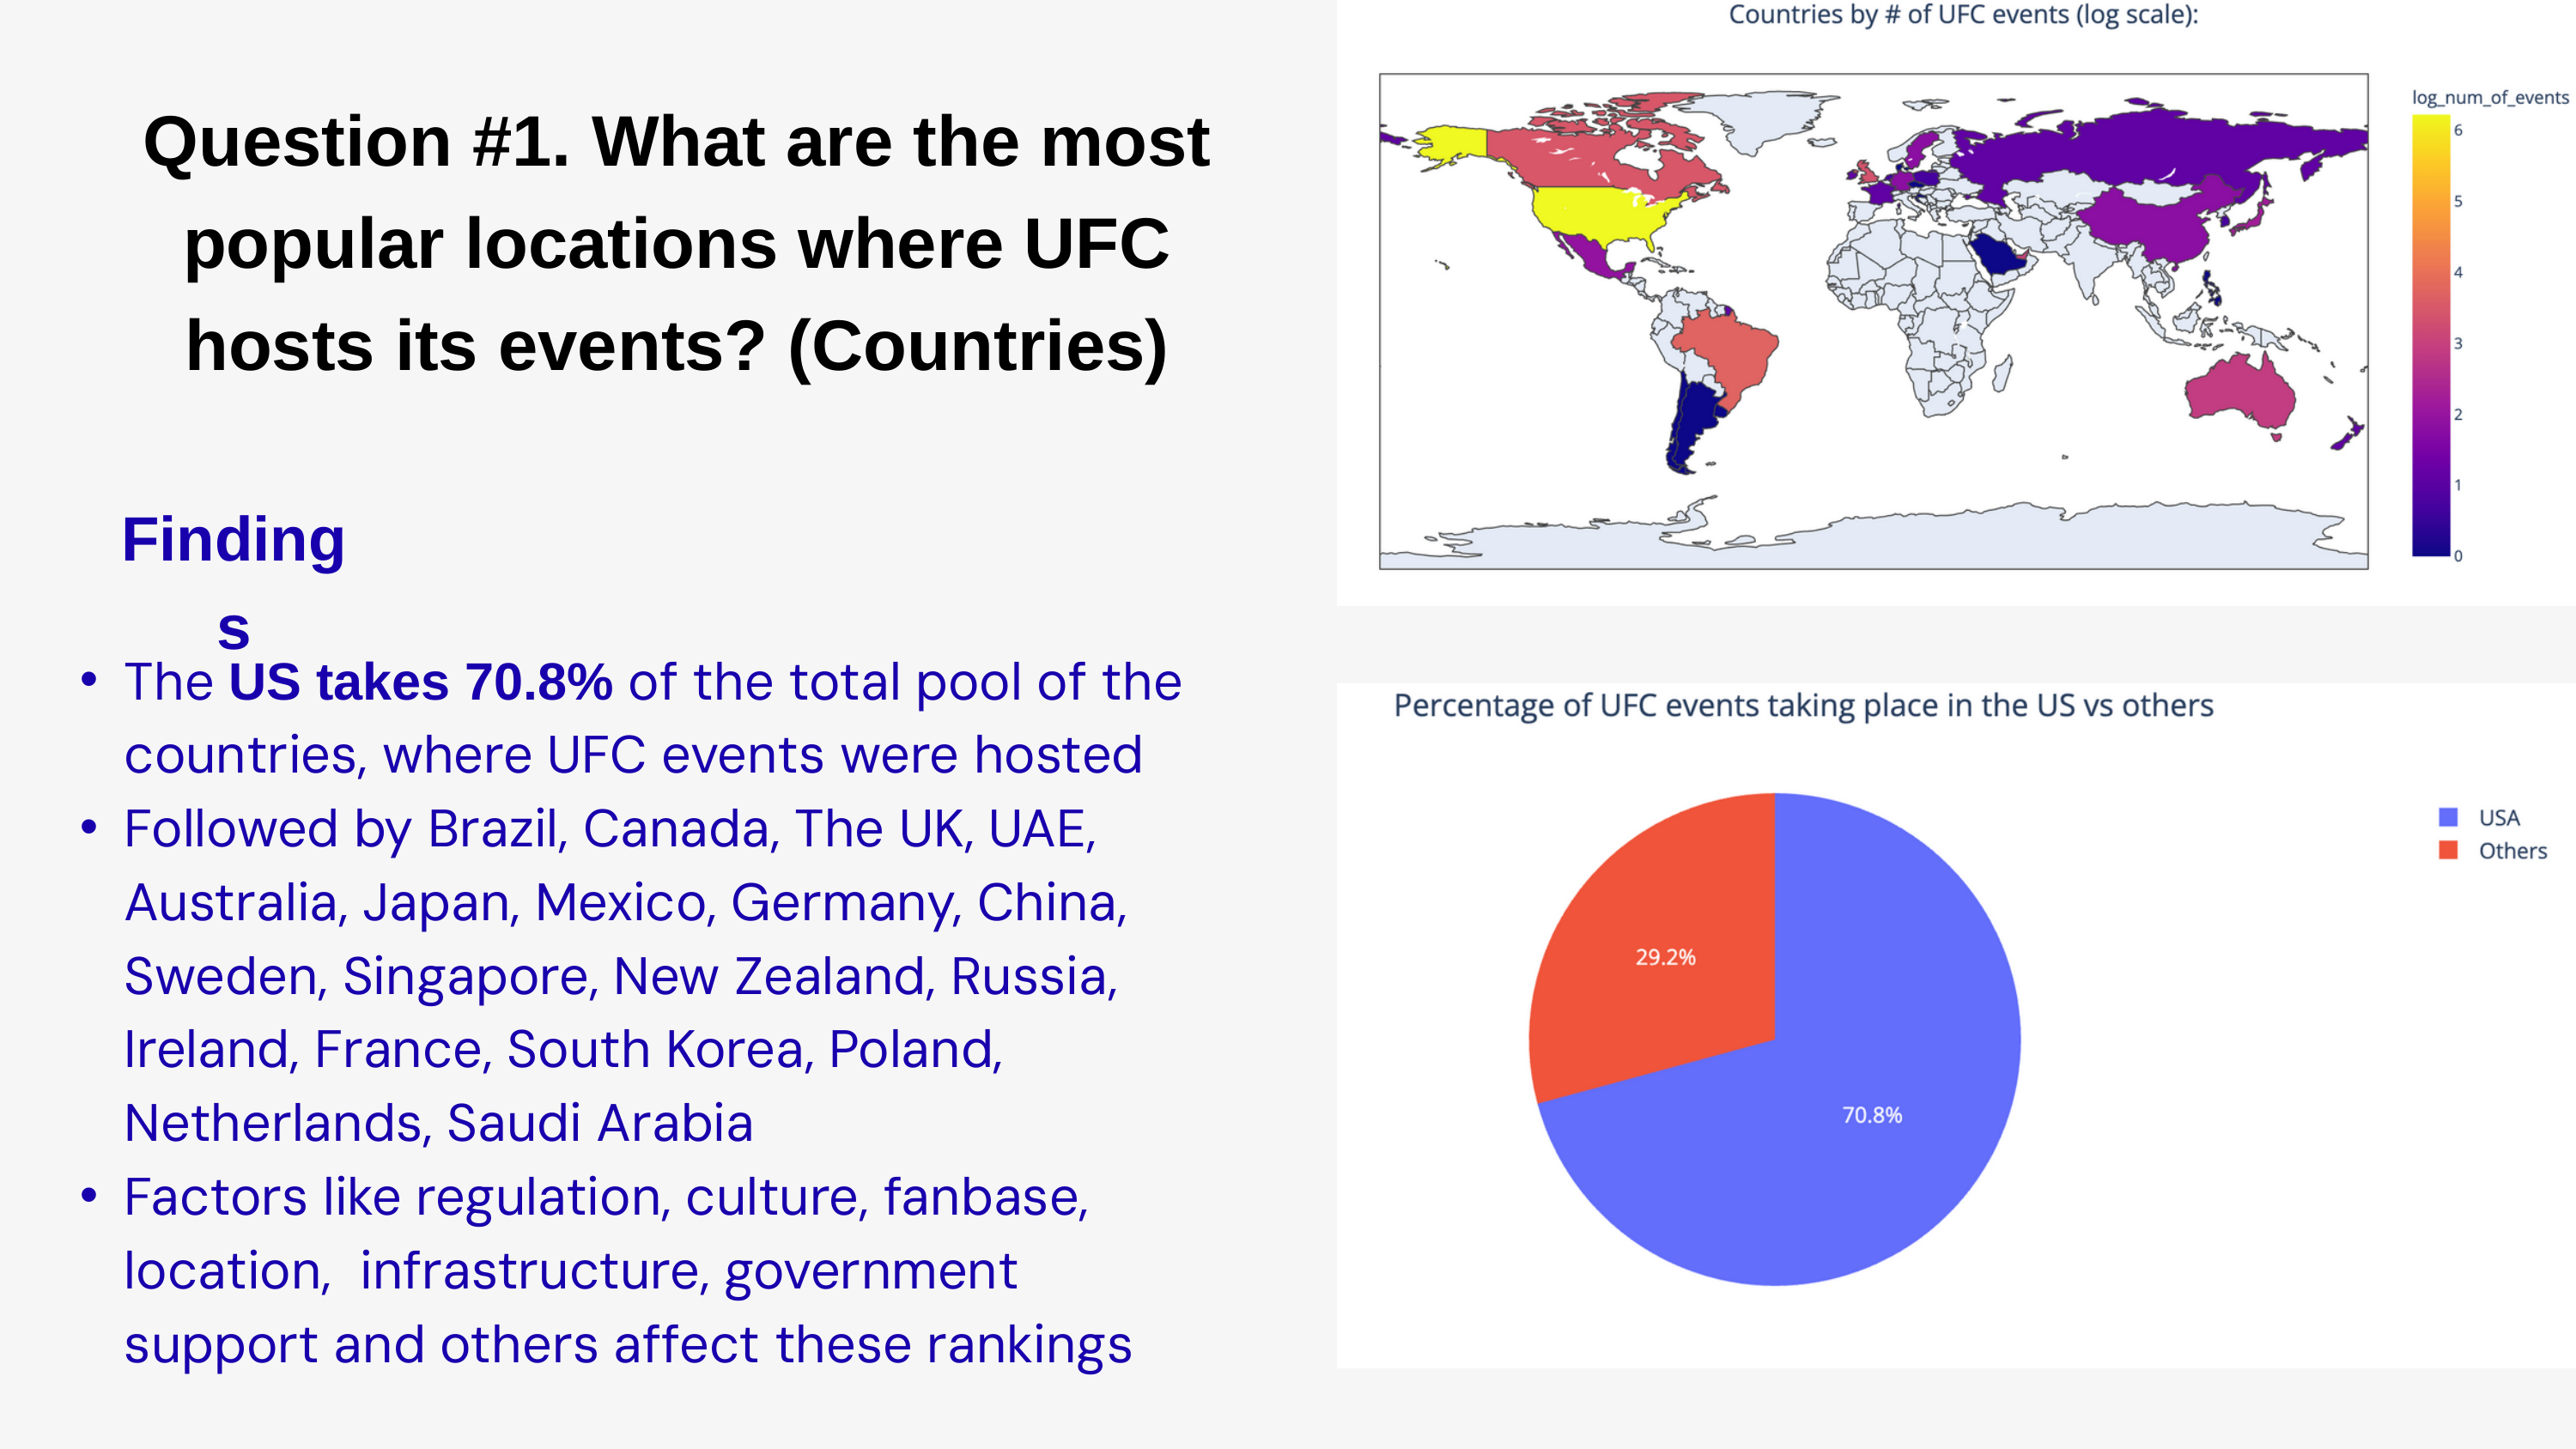

Question #1. What are the most popular locations where UFC hosts its events? (Countries)
Findings
The US takes 70.8% of the total pool of the countries, where UFC events were hosted
Followed by Brazil, Canada, The UK, UAE, Australia, Japan, Mexico, Germany, China, Sweden, Singapore, New Zealand, Russia, Ireland, France, South Korea, Poland, Netherlands, Saudi Arabia
Factors like regulation, culture, fanbase, location,  infrastructure, government support and others affect these rankings